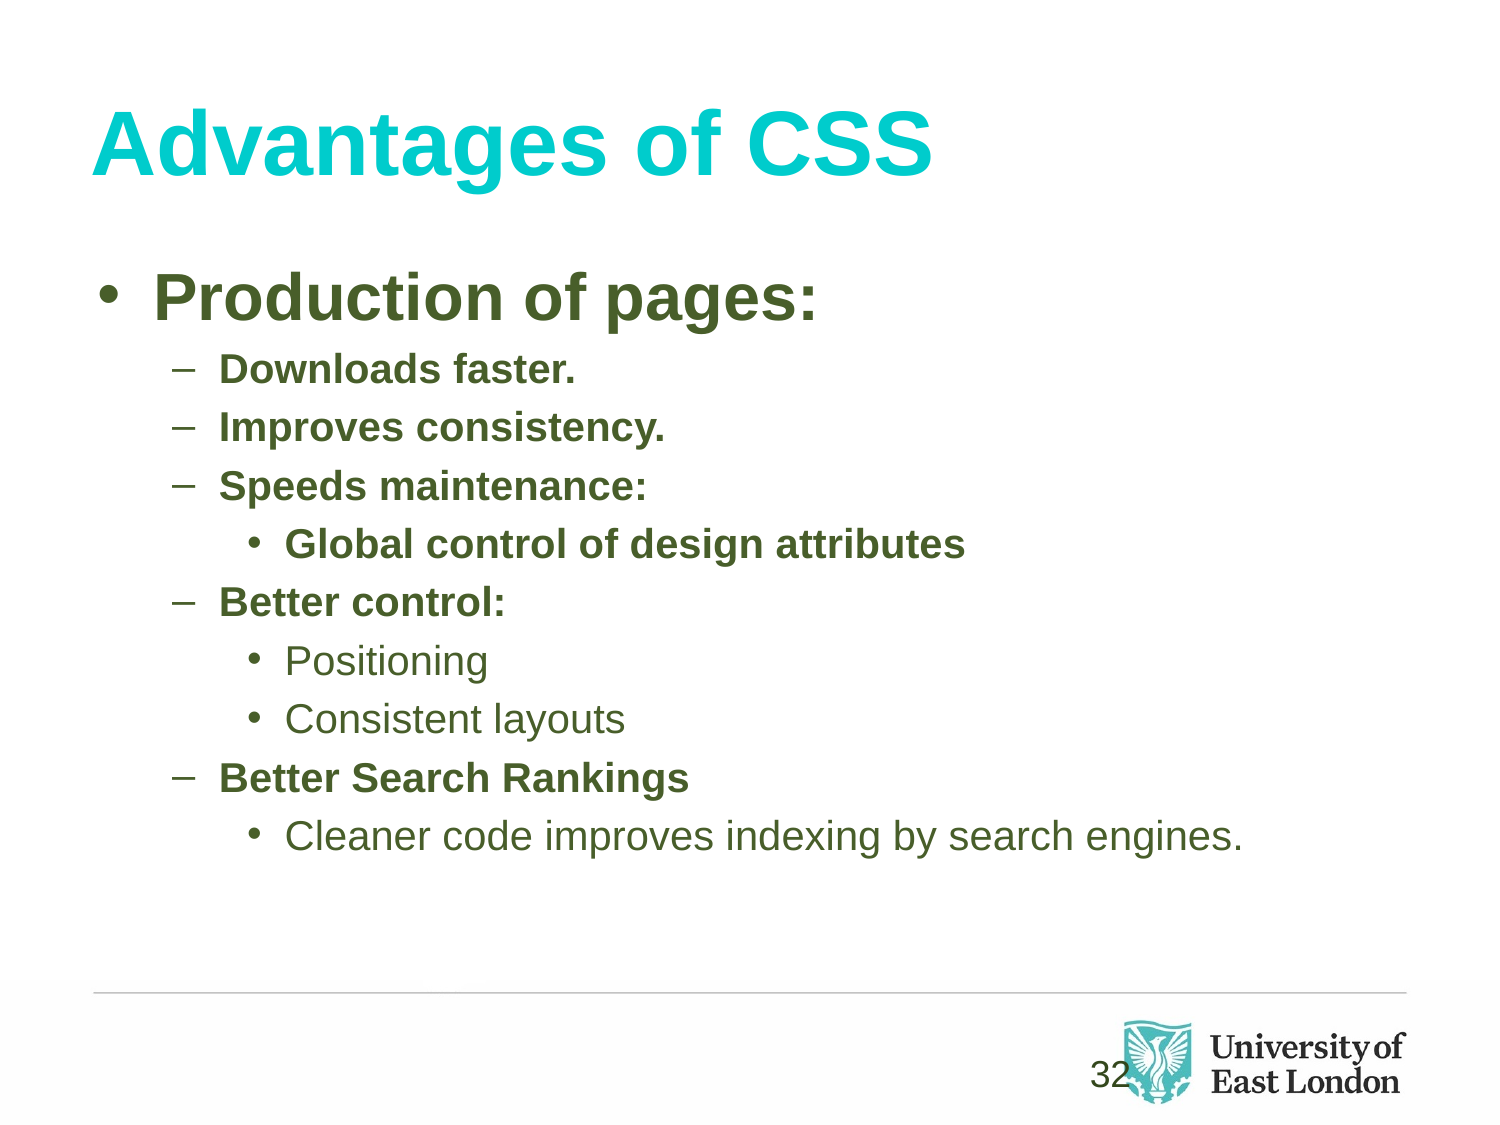

# Advantages of CSS
Production of pages:
Downloads faster.
Improves consistency.
Speeds maintenance:
Global control of design attributes
Better control:
Positioning
Consistent layouts
Better Search Rankings
Cleaner code improves indexing by search engines.

32